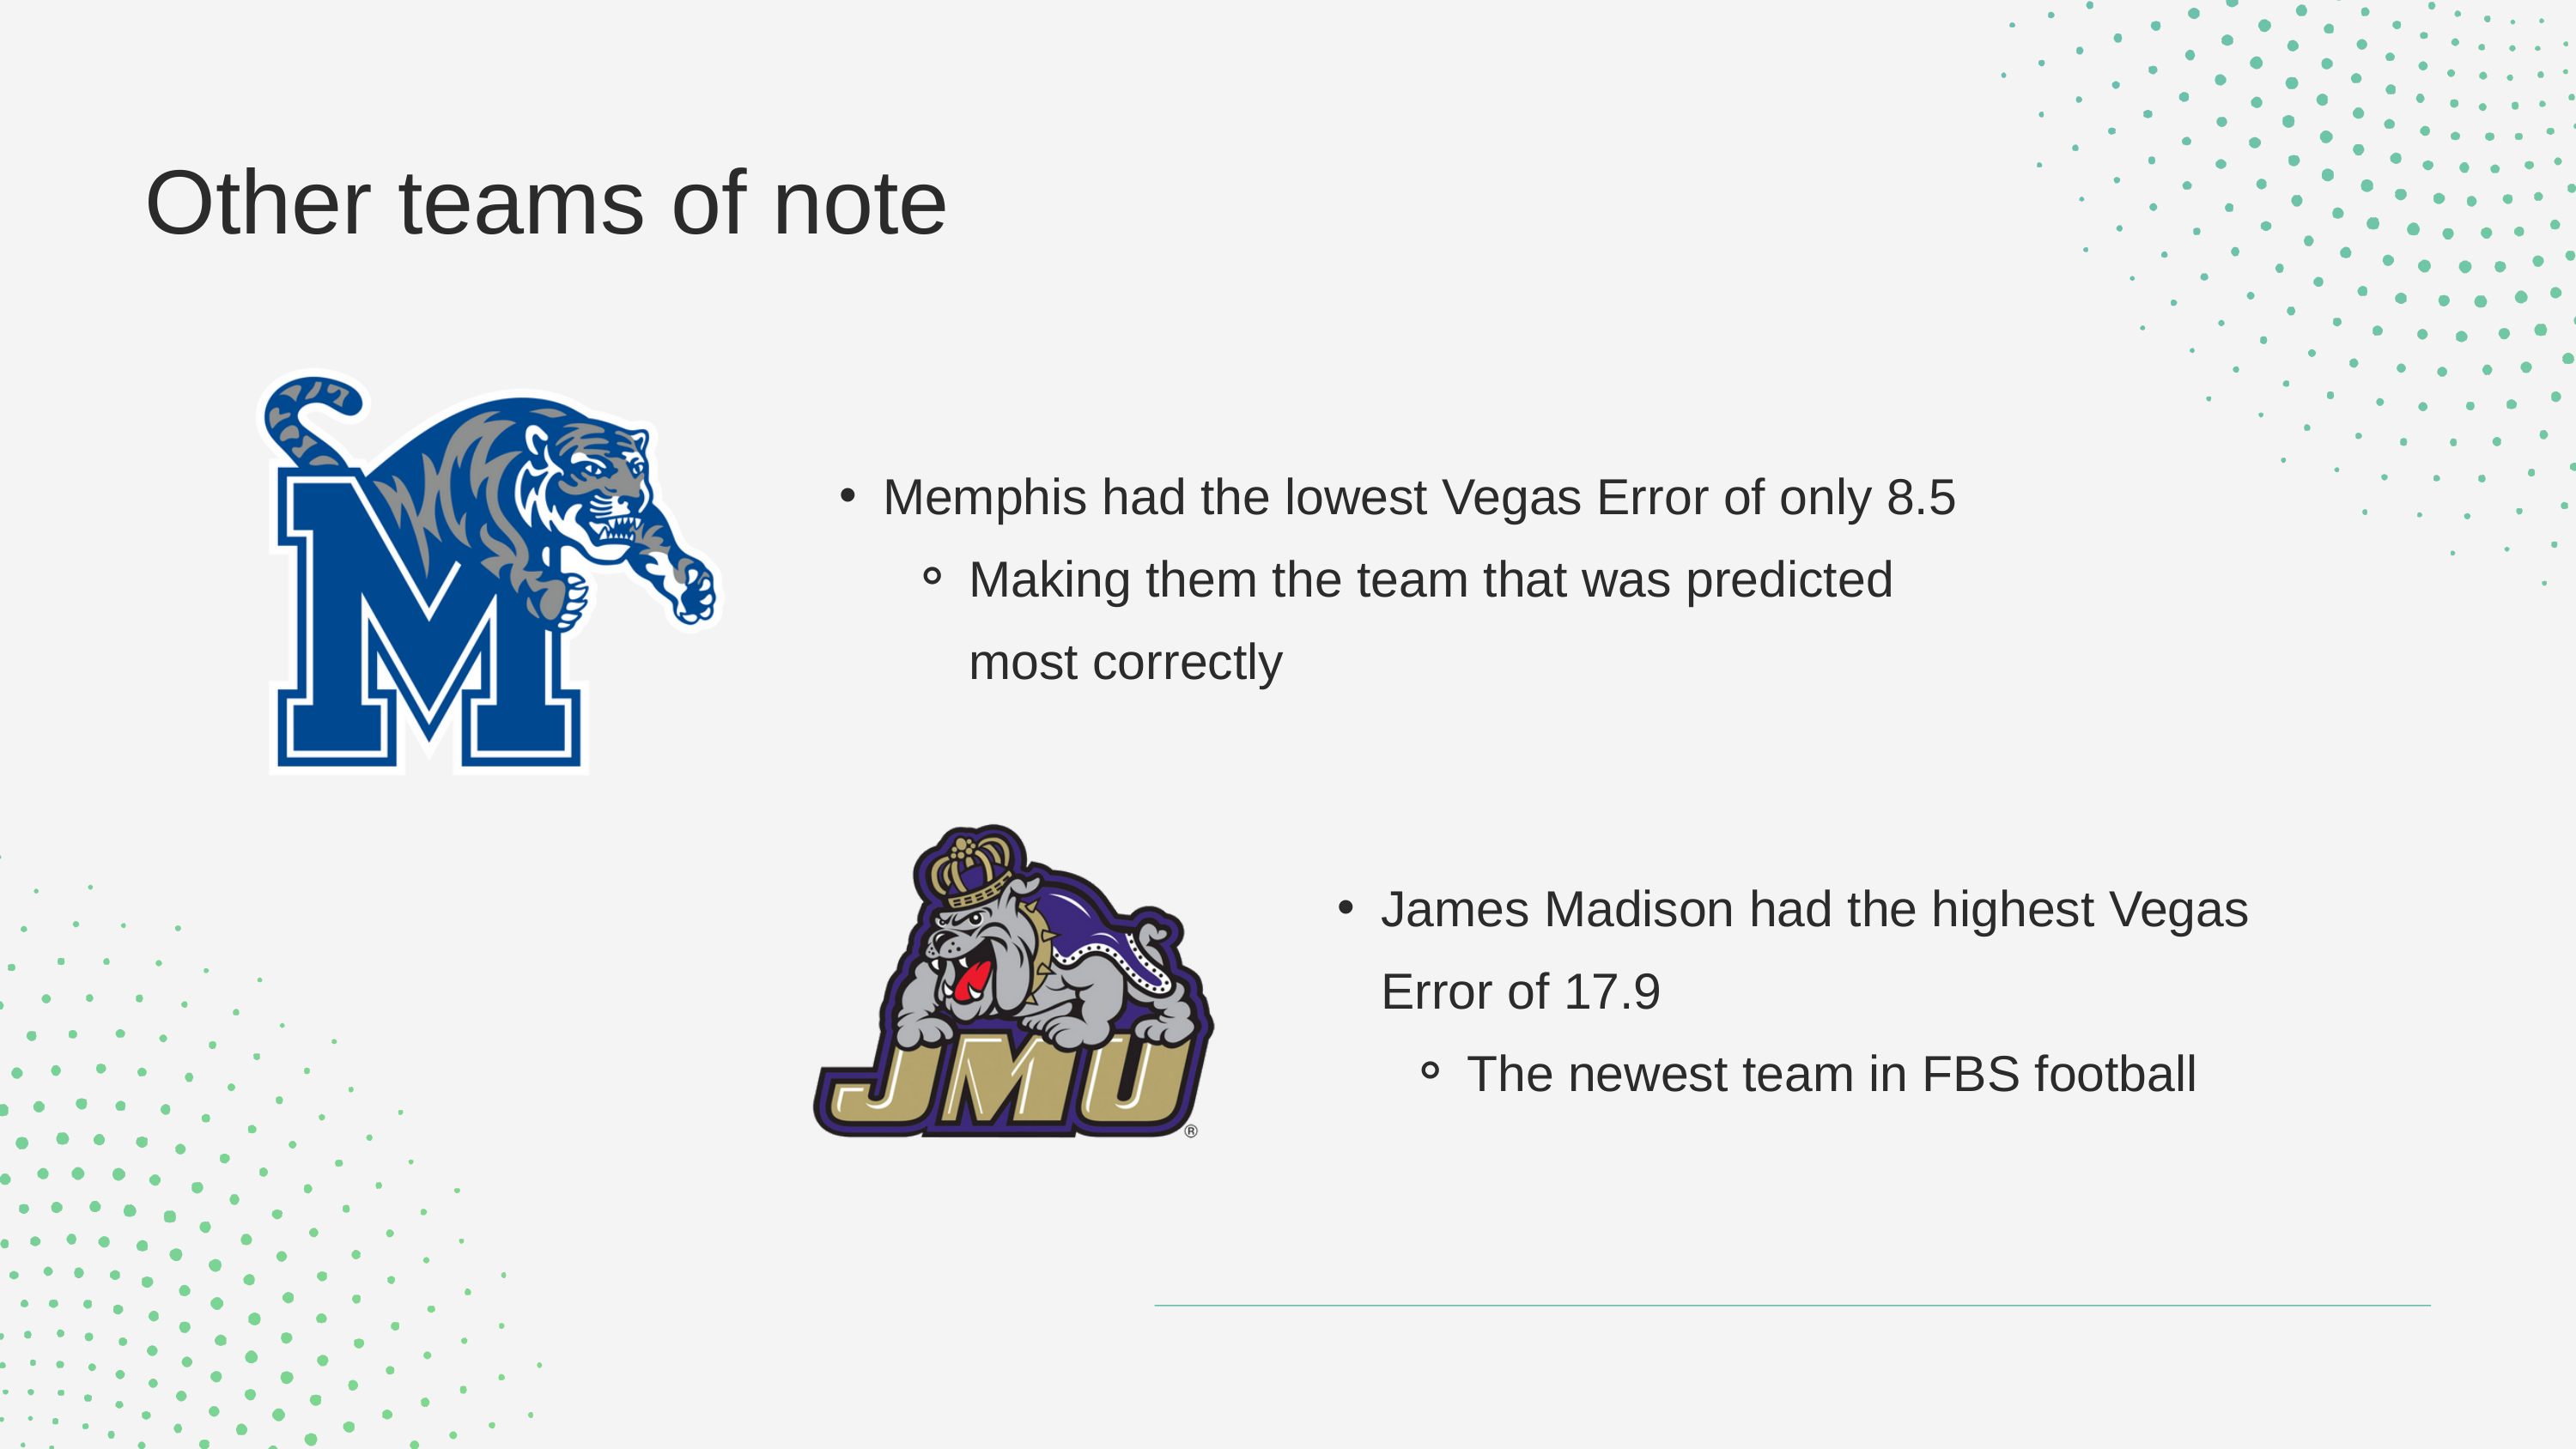

Other teams of note

Memphis had the lowest Vegas Error of only 8.5
Making them the team that was predicted most correctly

James Madison had the highest Vegas Error of 17.9
The newest team in FBS football